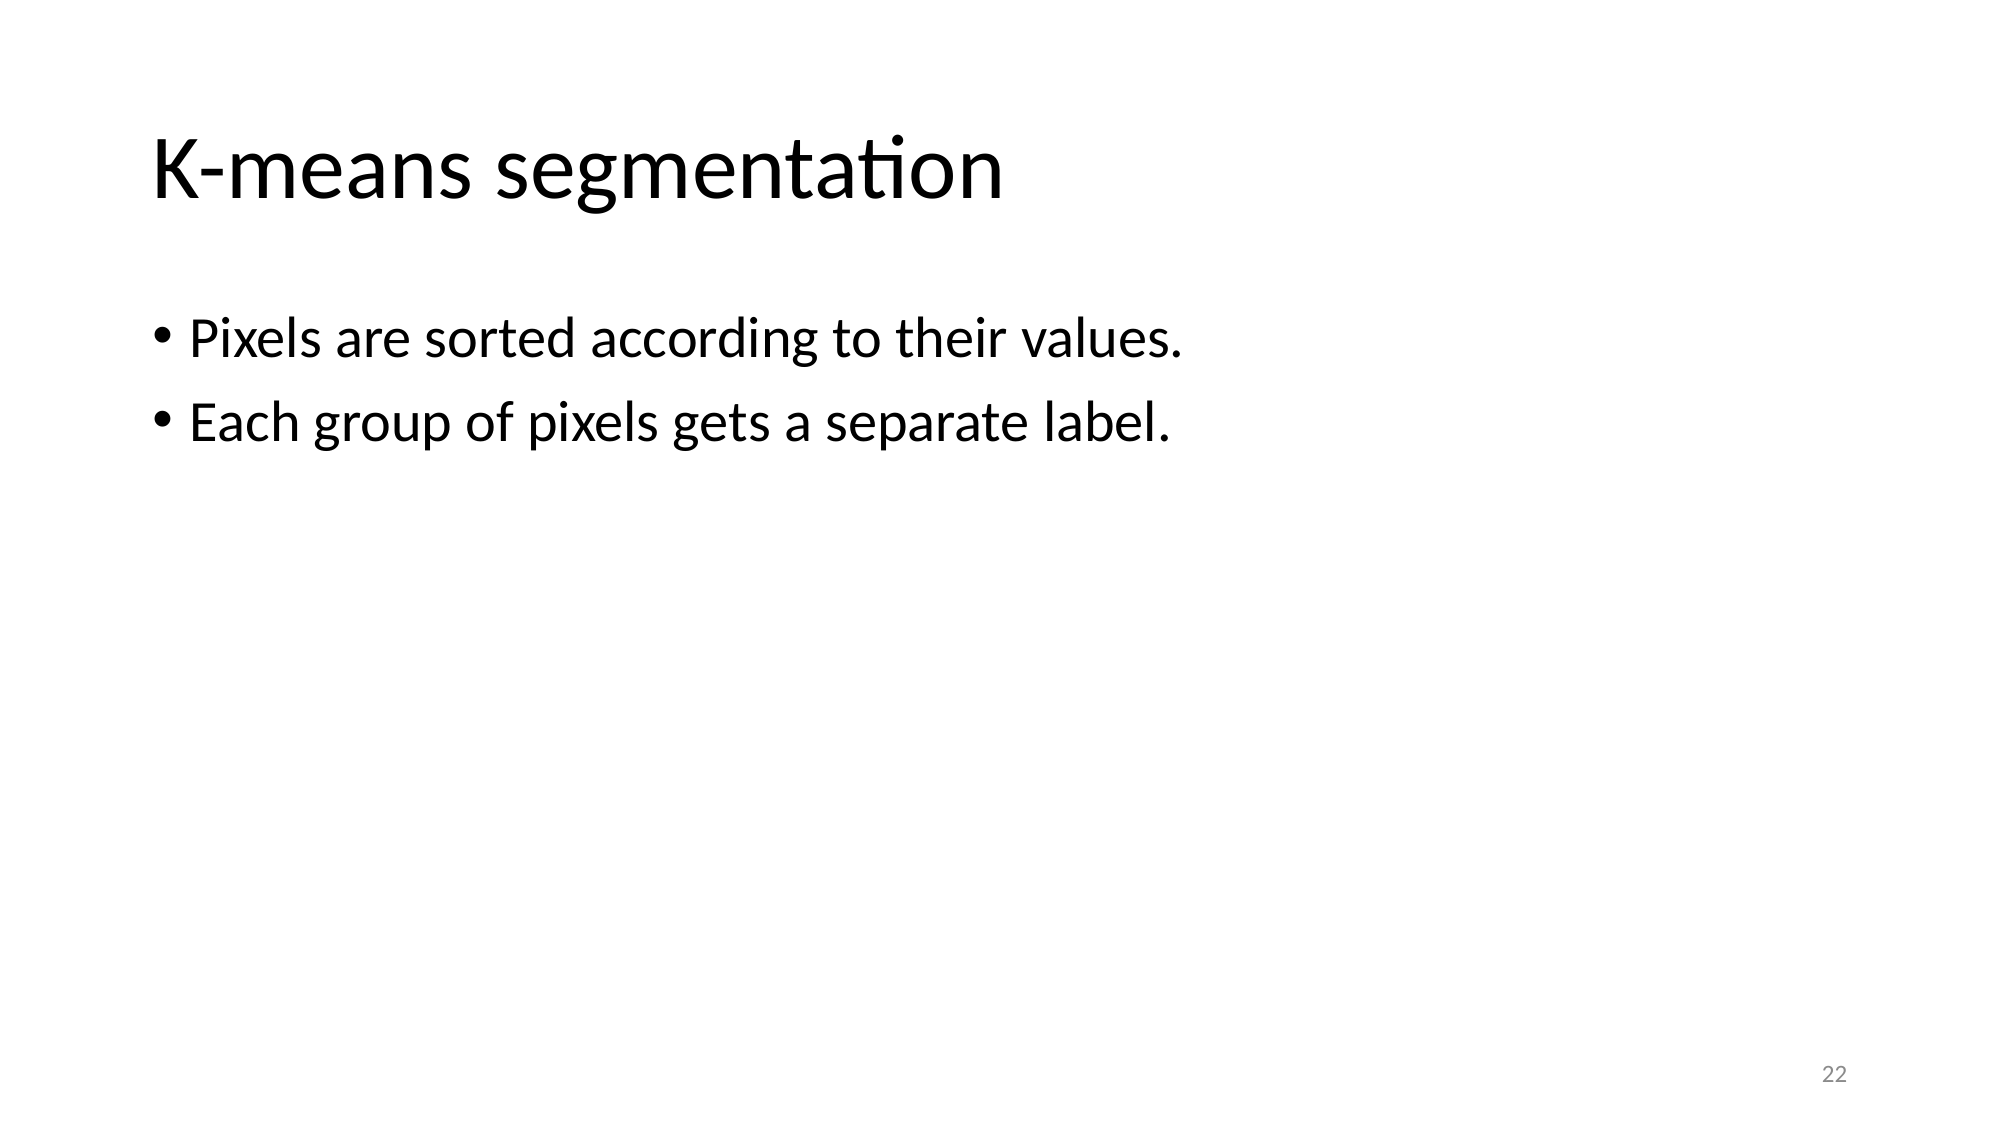

# K-means segmentation
Pixels are sorted according to their values.
Each group of pixels gets a separate label.
22